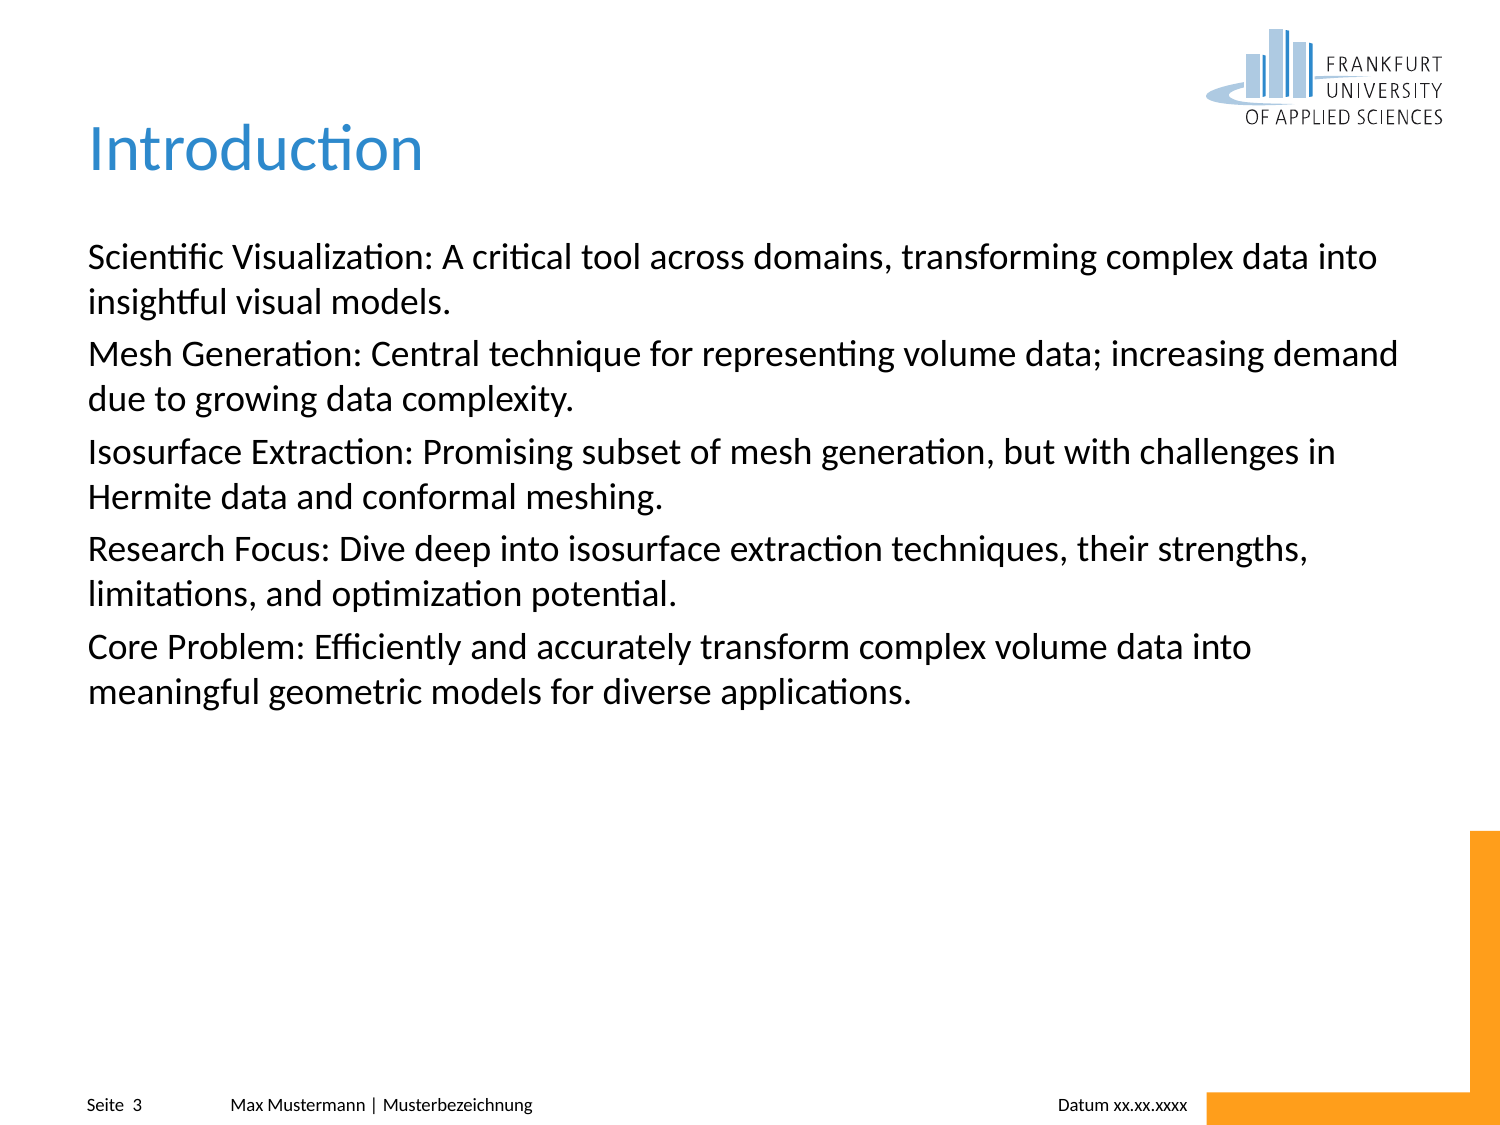

# Introduction
Scientific Visualization: A critical tool across domains, transforming complex data into insightful visual models.
Mesh Generation: Central technique for representing volume data; increasing demand due to growing data complexity.
Isosurface Extraction: Promising subset of mesh generation, but with challenges in Hermite data and conformal meshing.
Research Focus: Dive deep into isosurface extraction techniques, their strengths, limitations, and optimization potential.
Core Problem: Efficiently and accurately transform complex volume data into meaningful geometric models for diverse applications.

Max Mustermann | Musterbezeichnung
Datum xx.xx.xxxx
Seite  3